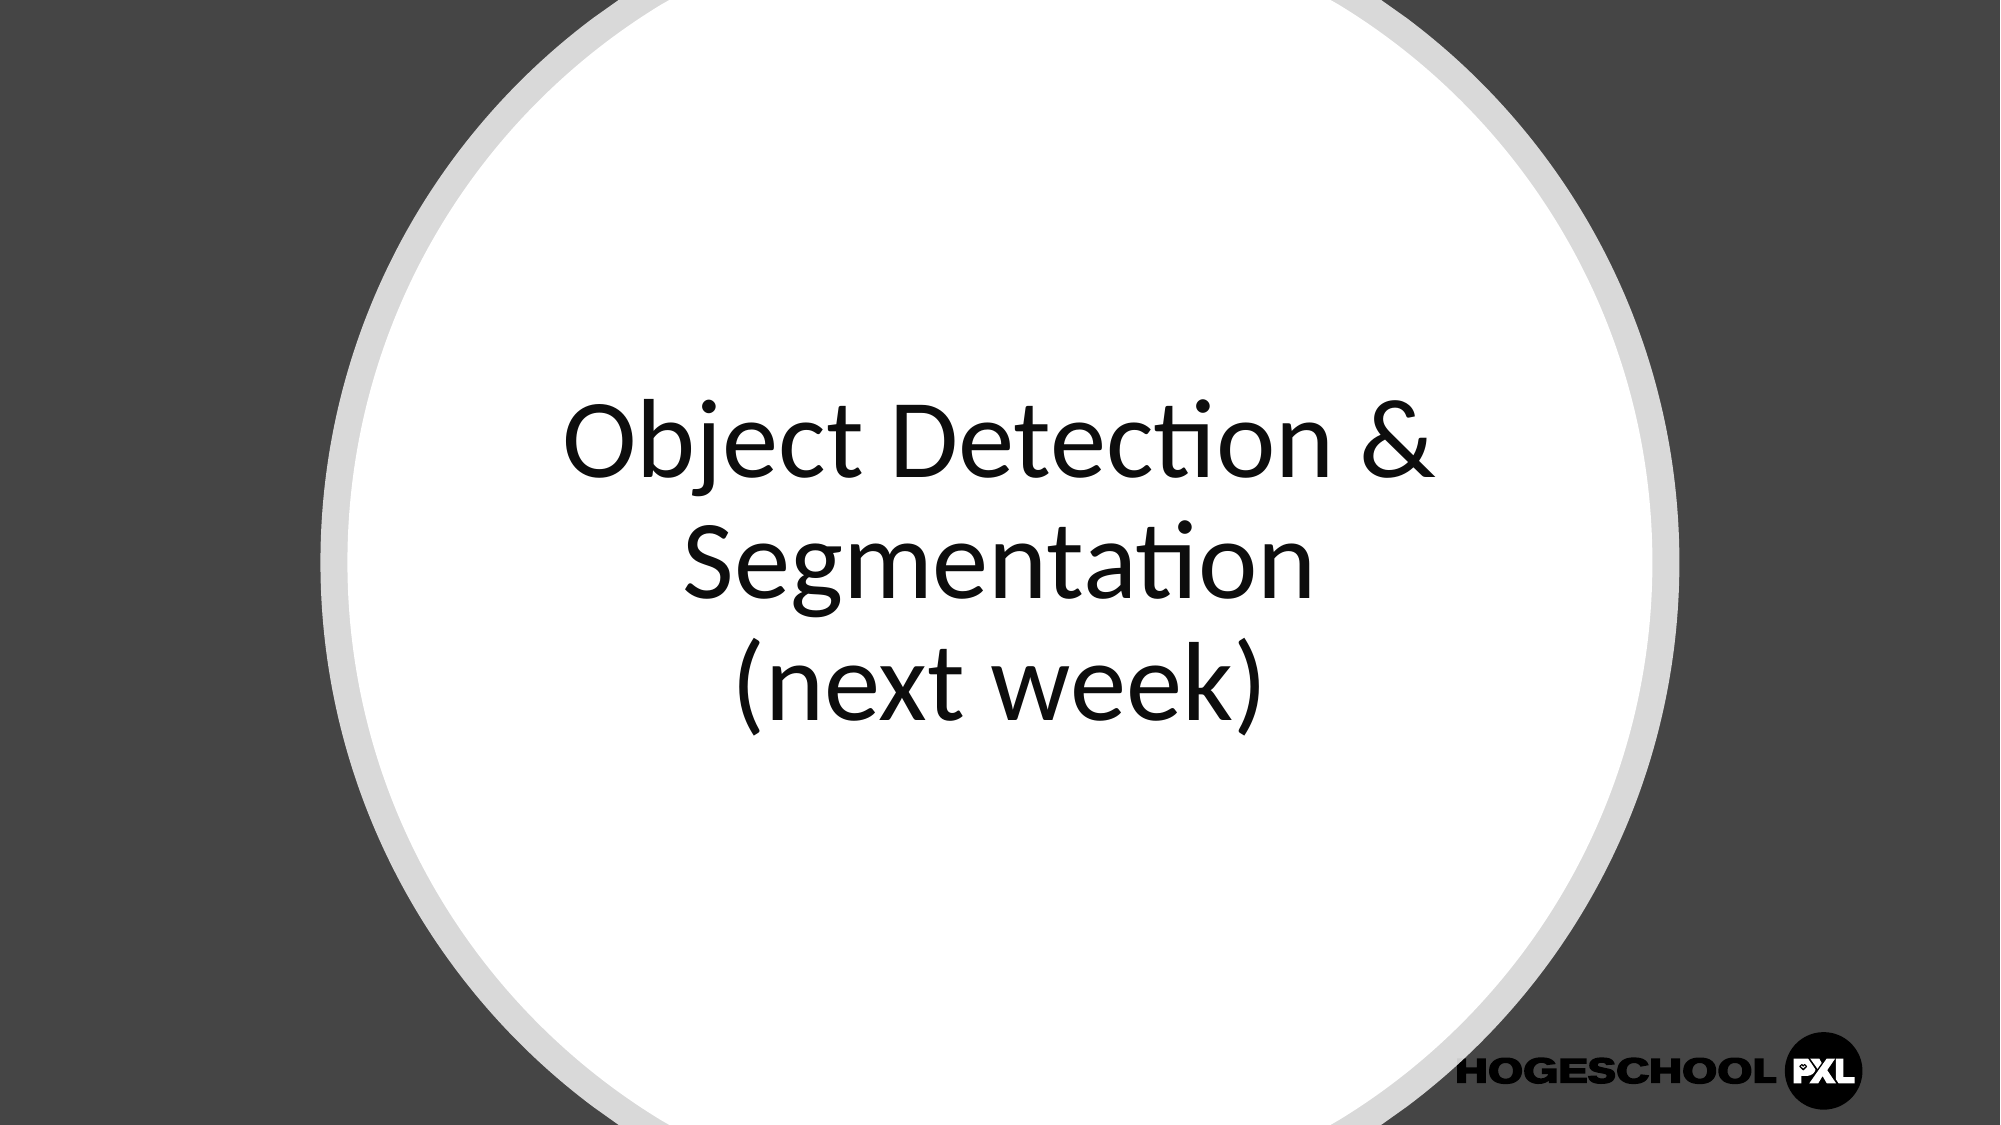

# Object Detection & Segmentation (next week)